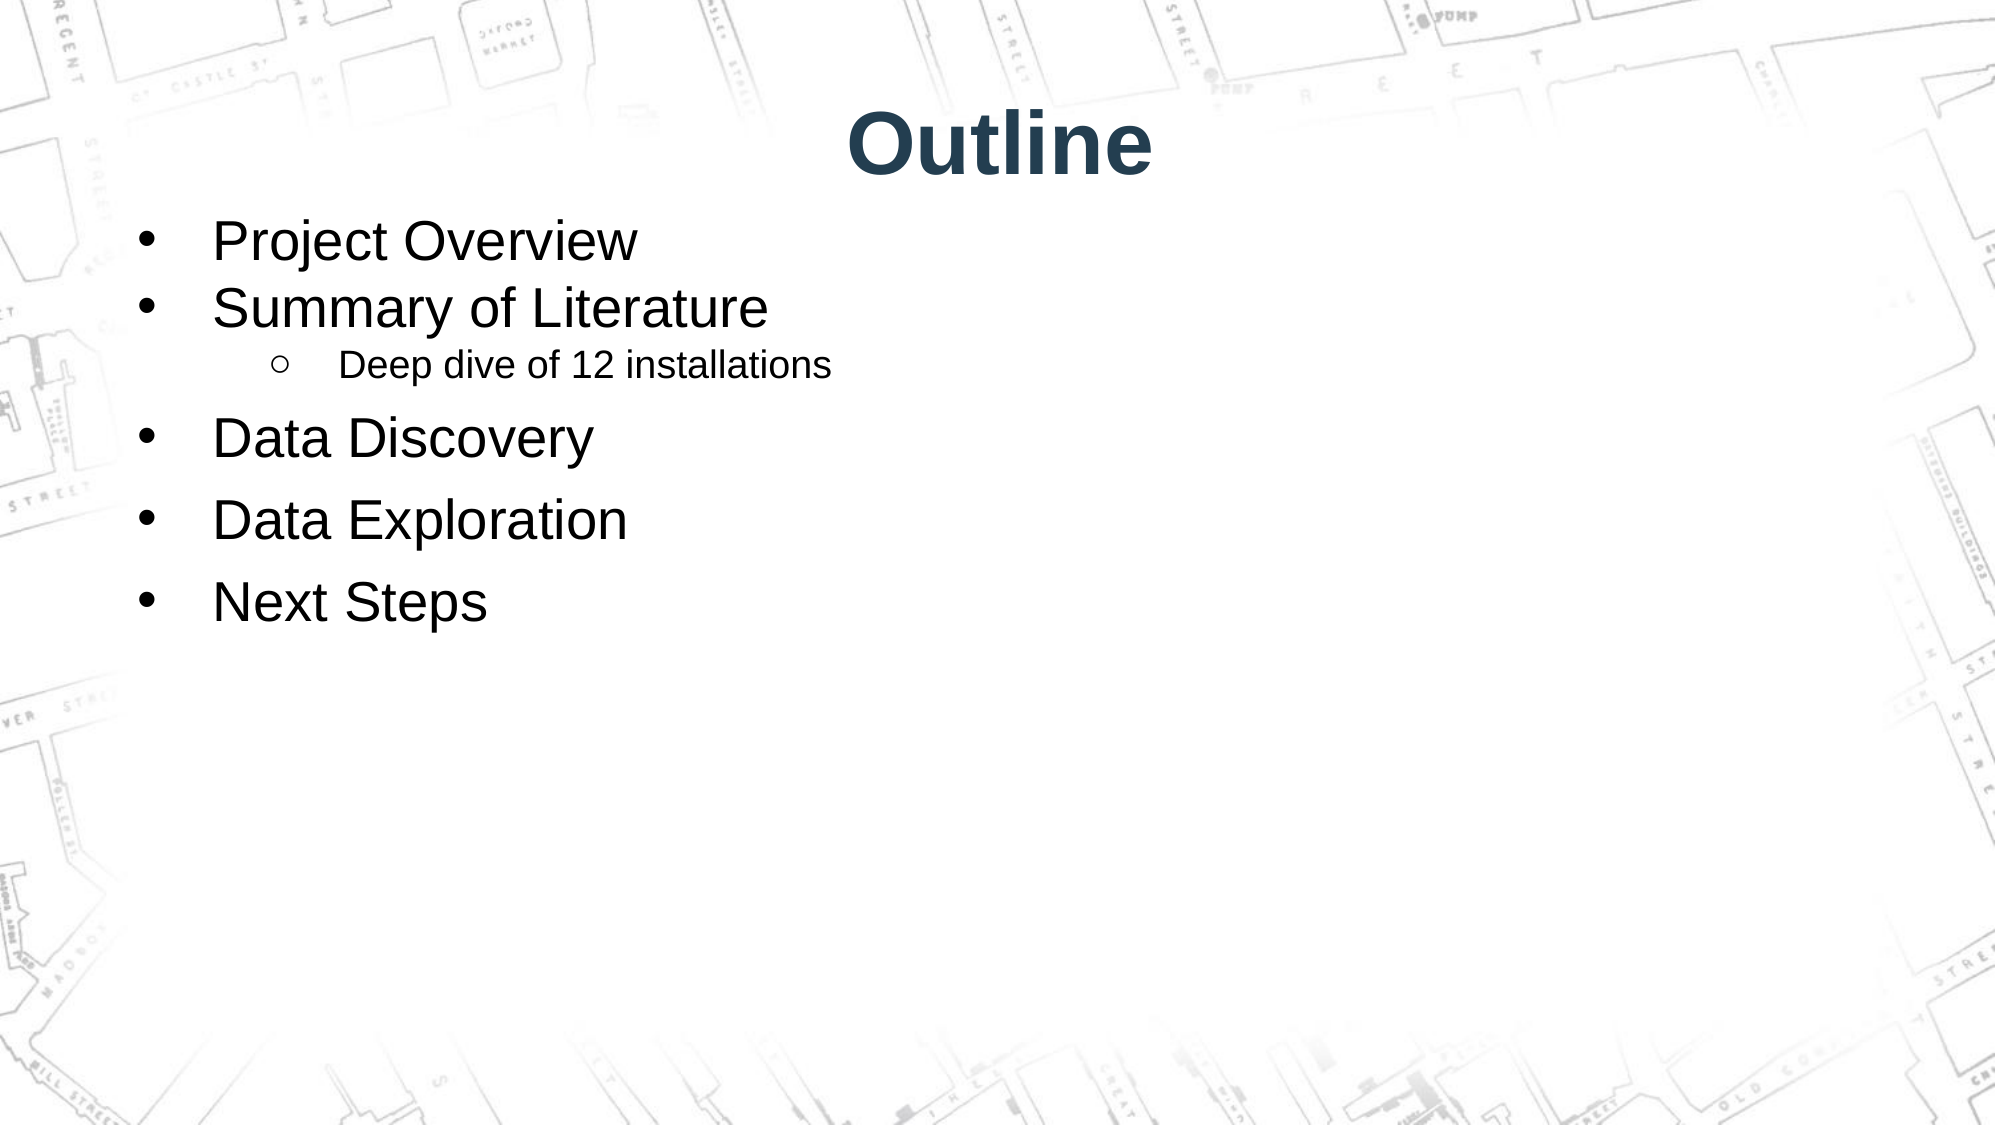

# Outline
Project Overview
Summary of Literature
Deep dive of 12 installations
Data Discovery
Data Exploration
Next Steps